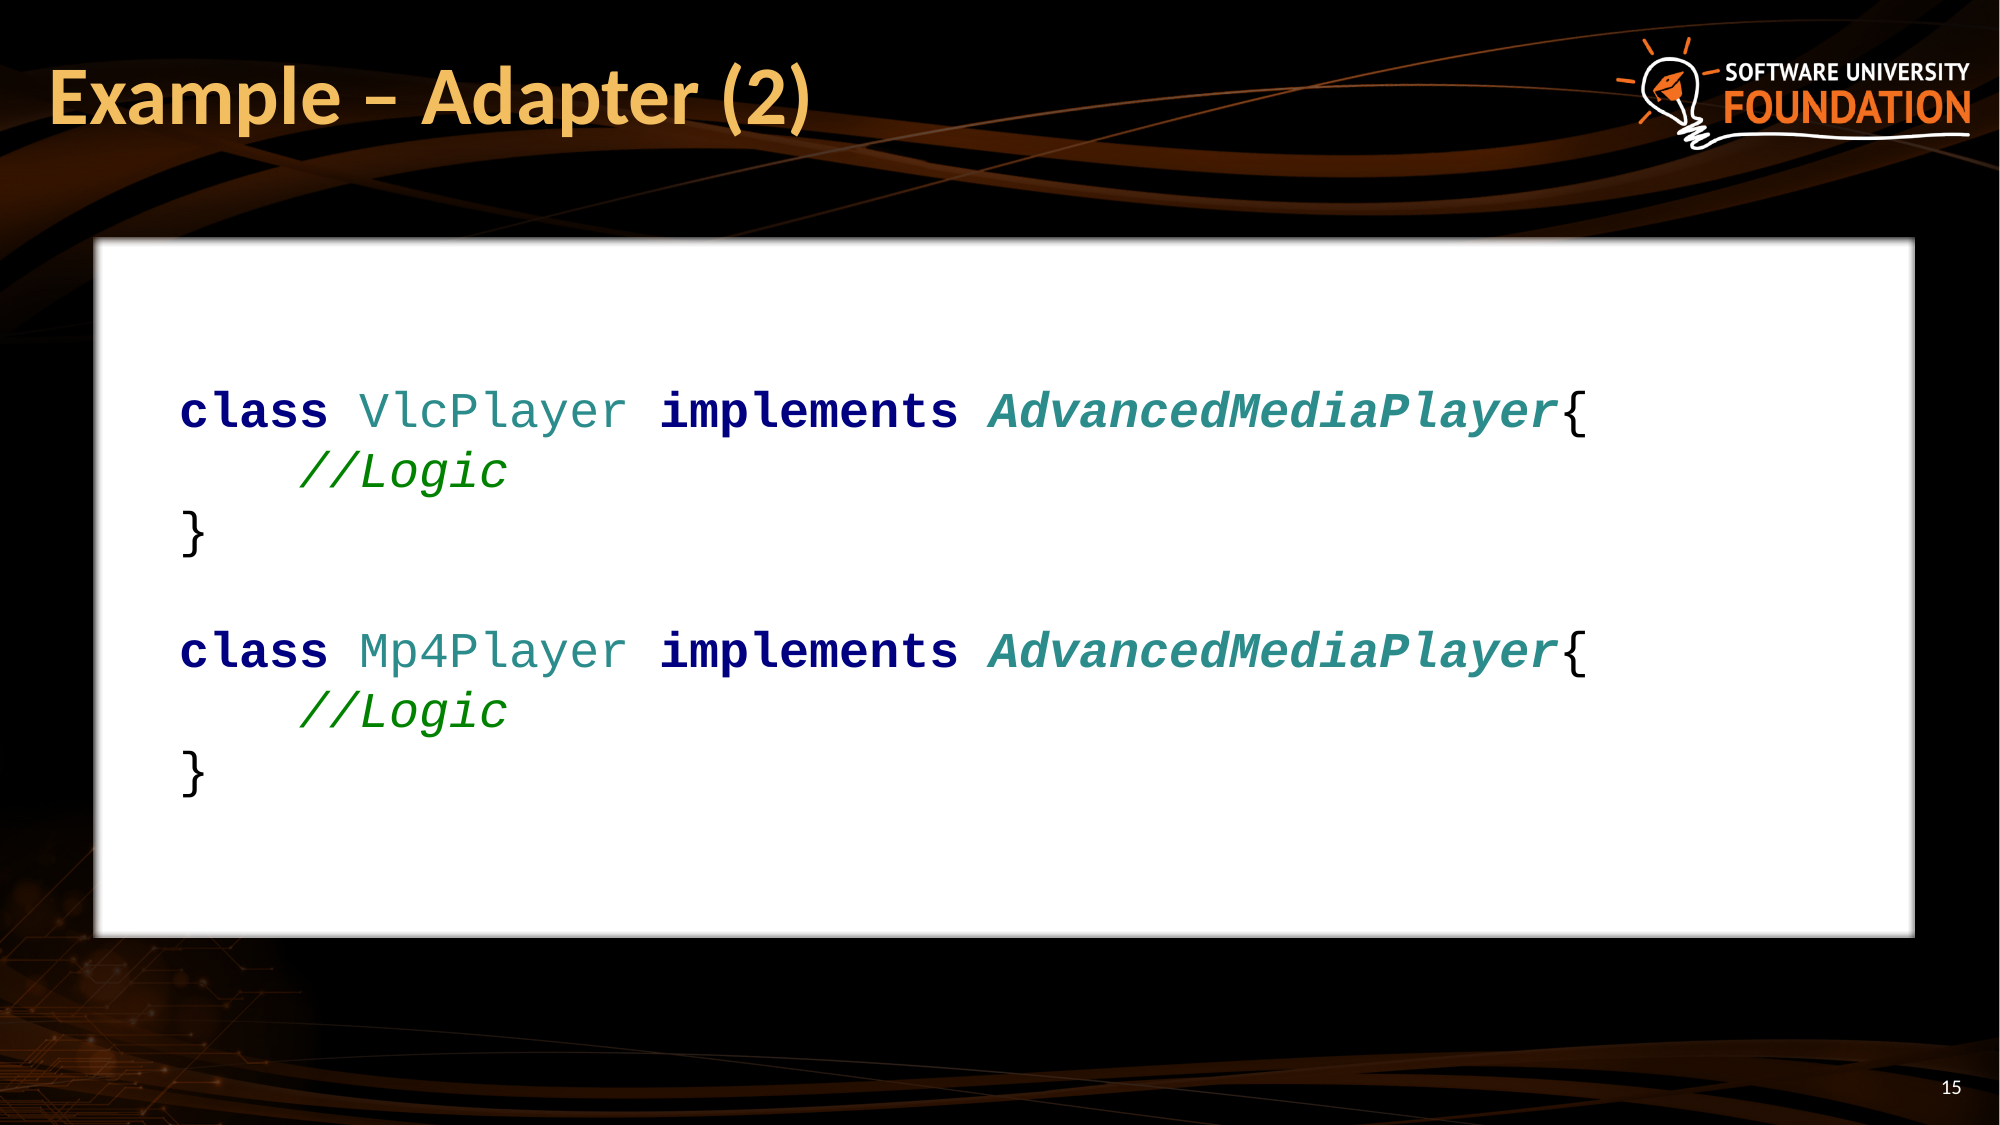

# Example – Adapter (2)

class VlcPlayer implements AdvancedMediaPlayer{
    //Logic
}
class Mp4Player implements AdvancedMediaPlayer{
    //Logic
}

15